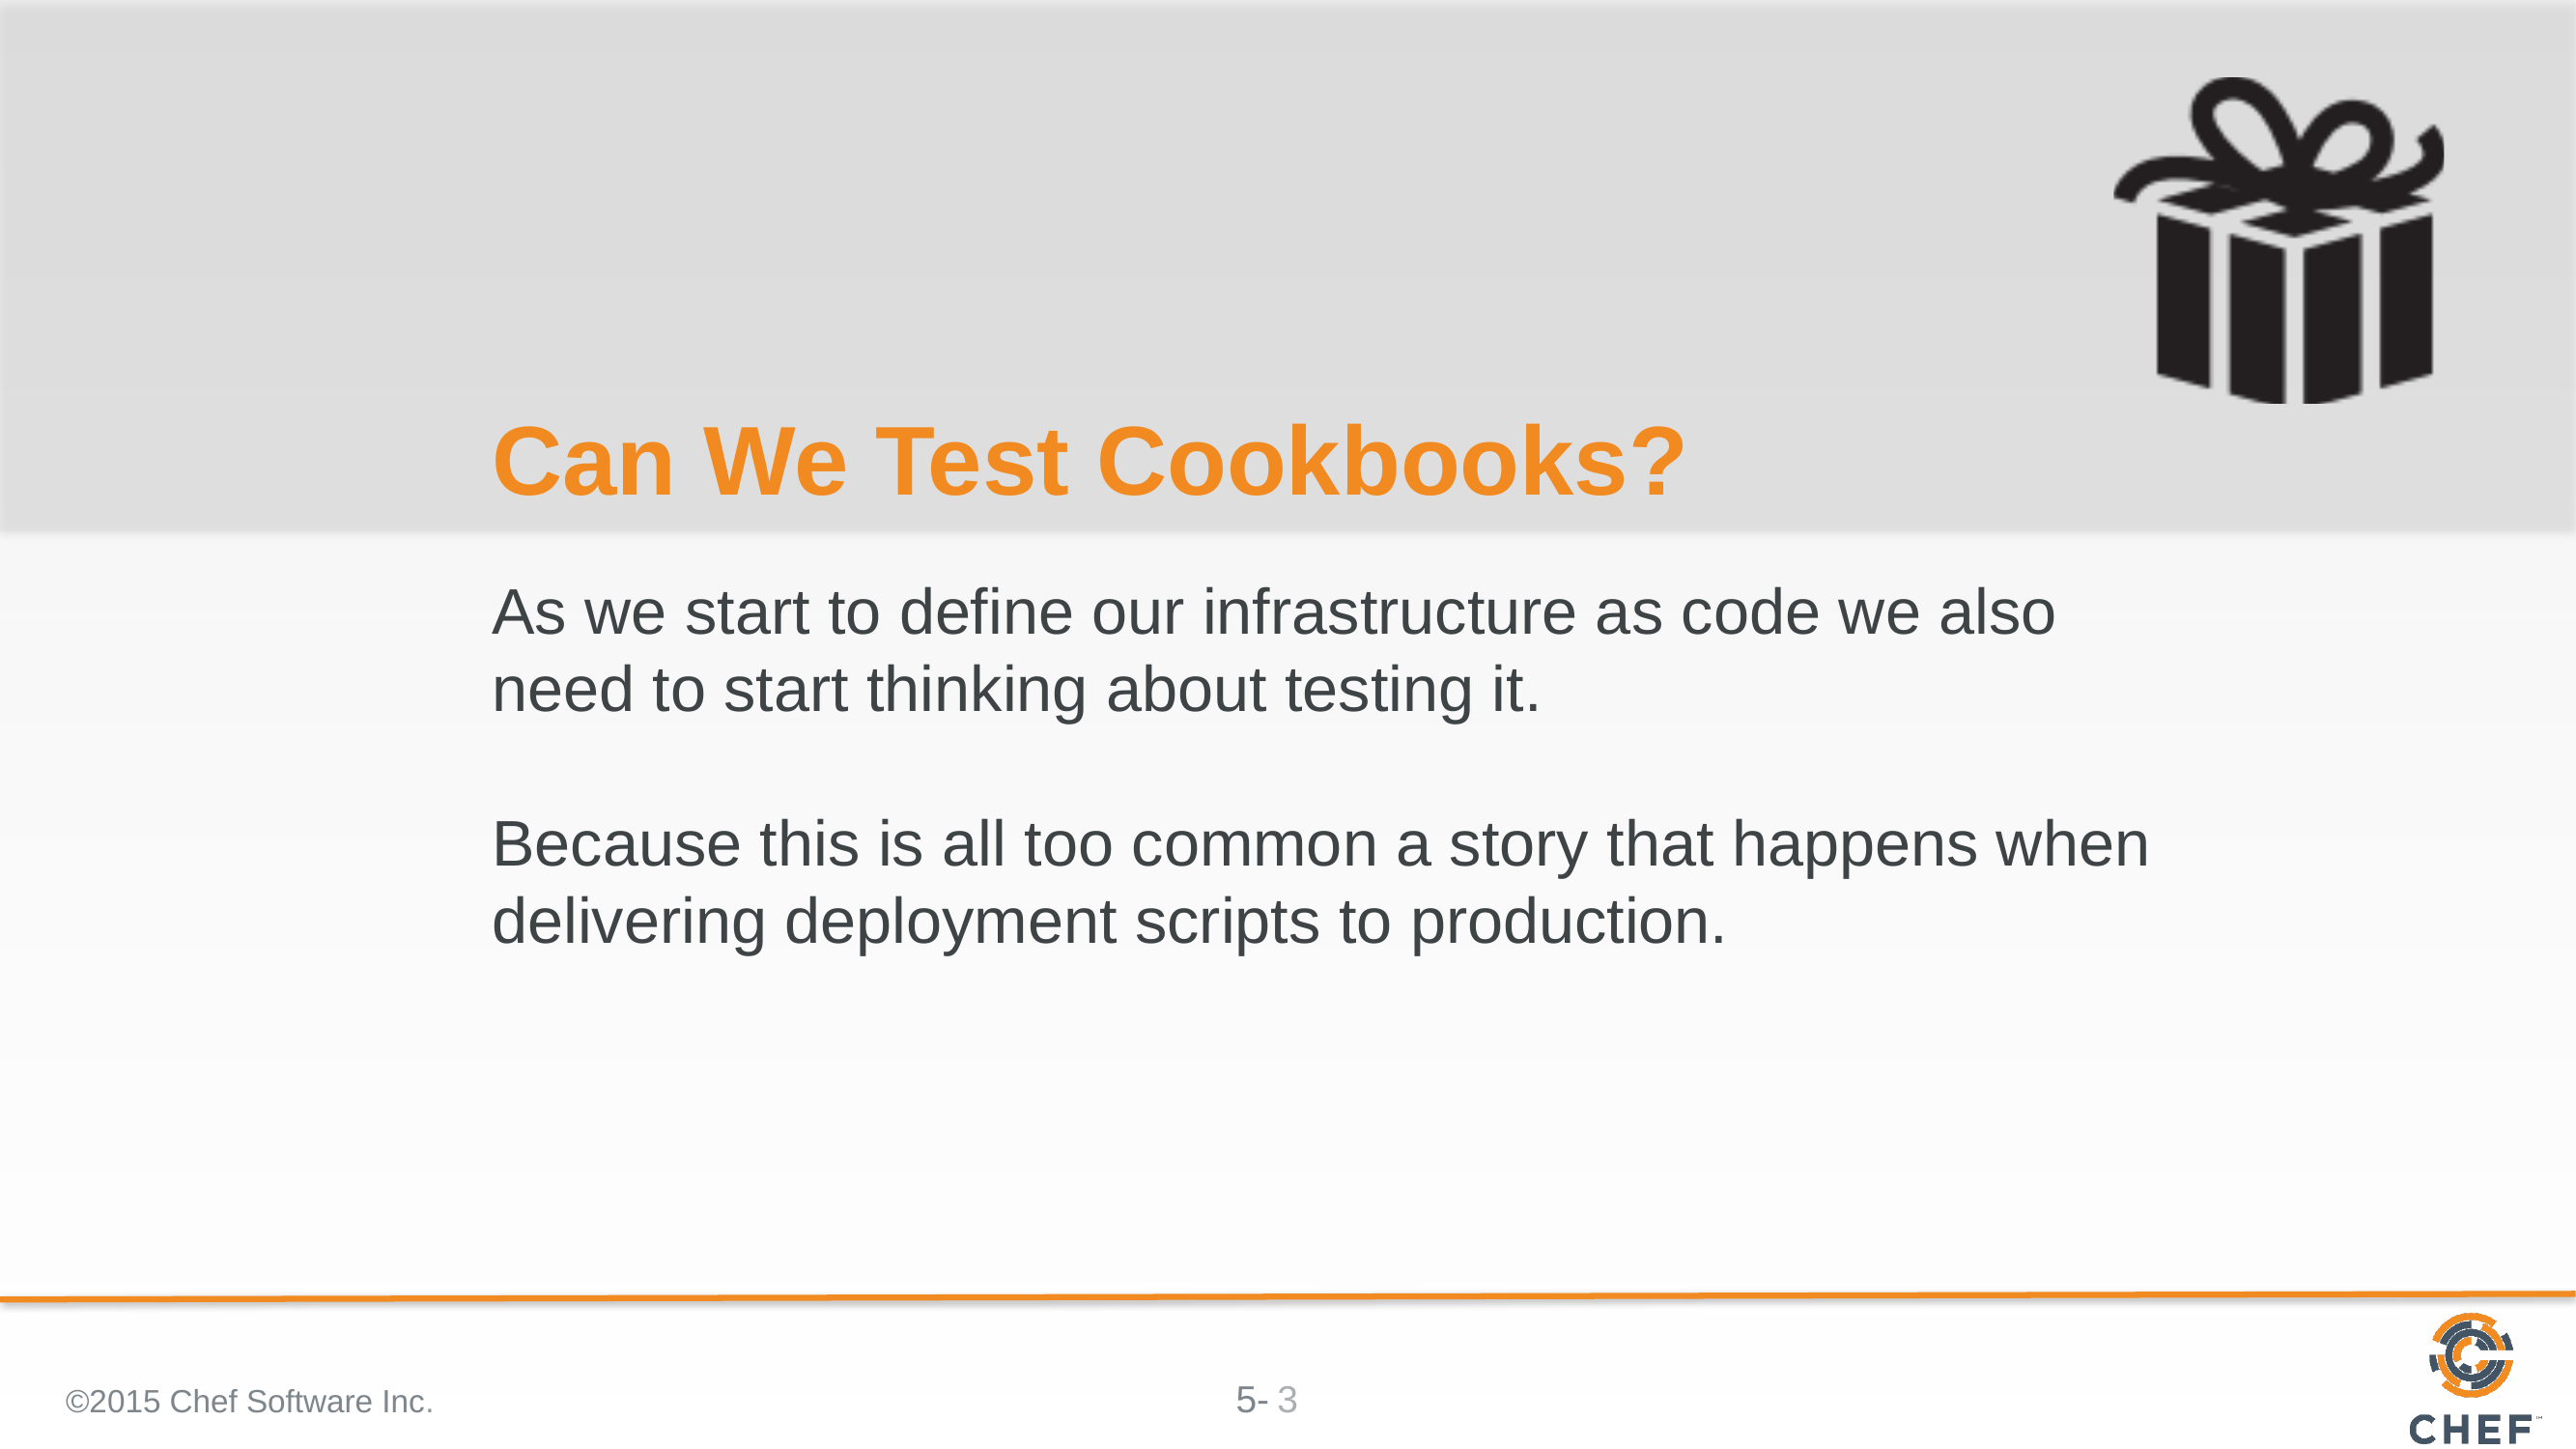

# Can We Test Cookbooks?
As we start to define our infrastructure as code we also need to start thinking about testing it.

Because this is all too common a story that happens when delivering deployment scripts to production.
©2015 Chef Software Inc.
3